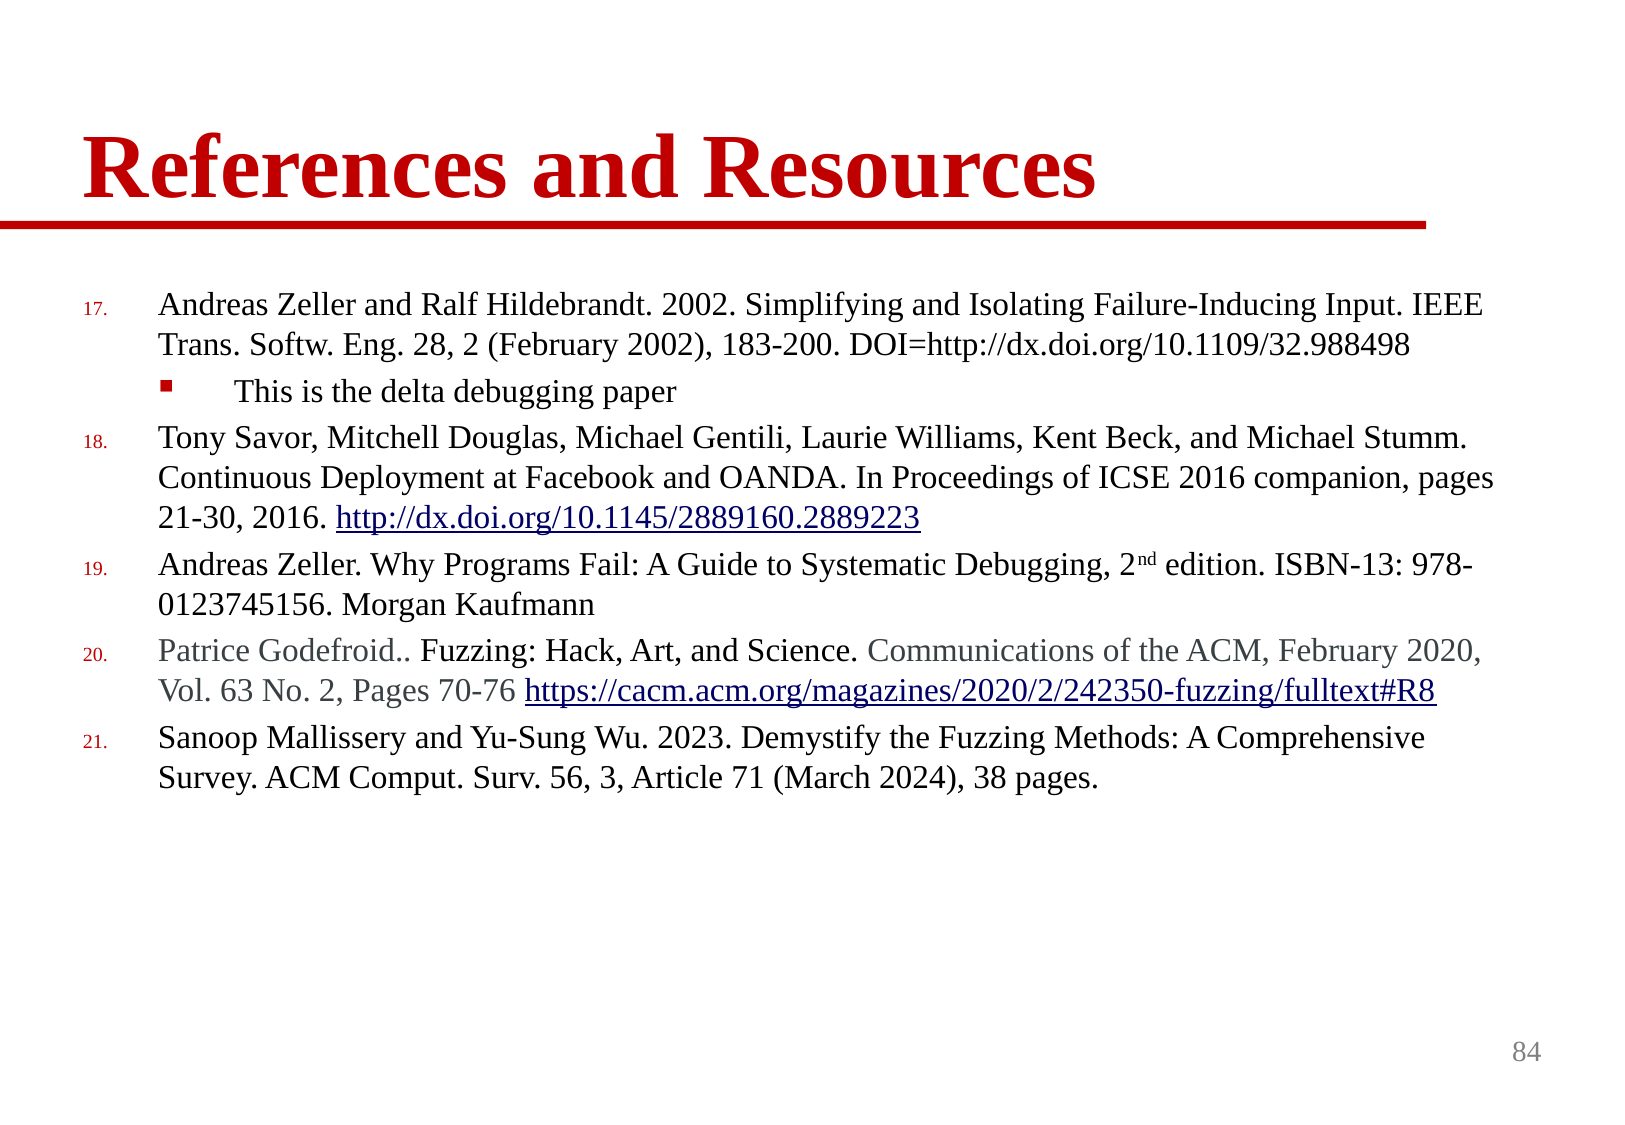

# References and Resources
Andreas Zeller and Ralf Hildebrandt. 2002. Simplifying and Isolating Failure-Inducing Input. IEEE Trans. Softw. Eng. 28, 2 (February 2002), 183-200. DOI=http://dx.doi.org/10.1109/32.988498
This is the delta debugging paper
Tony Savor, Mitchell Douglas, Michael Gentili, Laurie Williams, Kent Beck, and Michael Stumm. Continuous Deployment at Facebook and OANDA. In Proceedings of ICSE 2016 companion, pages 21-30, 2016. http://dx.doi.org/10.1145/2889160.2889223
Andreas Zeller. Why Programs Fail: A Guide to Systematic Debugging, 2nd edition. ISBN-13: 978-0123745156. Morgan Kaufmann
Patrice Godefroid.. Fuzzing: Hack, Art, and Science. Communications of the ACM, February 2020, Vol. 63 No. 2, Pages 70-76 https://cacm.acm.org/magazines/2020/2/242350-fuzzing/fulltext#R8
Sanoop Mallissery and Yu-Sung Wu. 2023. Demystify the Fuzzing Methods: A Comprehensive Survey. ACM Comput. Surv. 56, 3, Article 71 (March 2024), 38 pages.
84